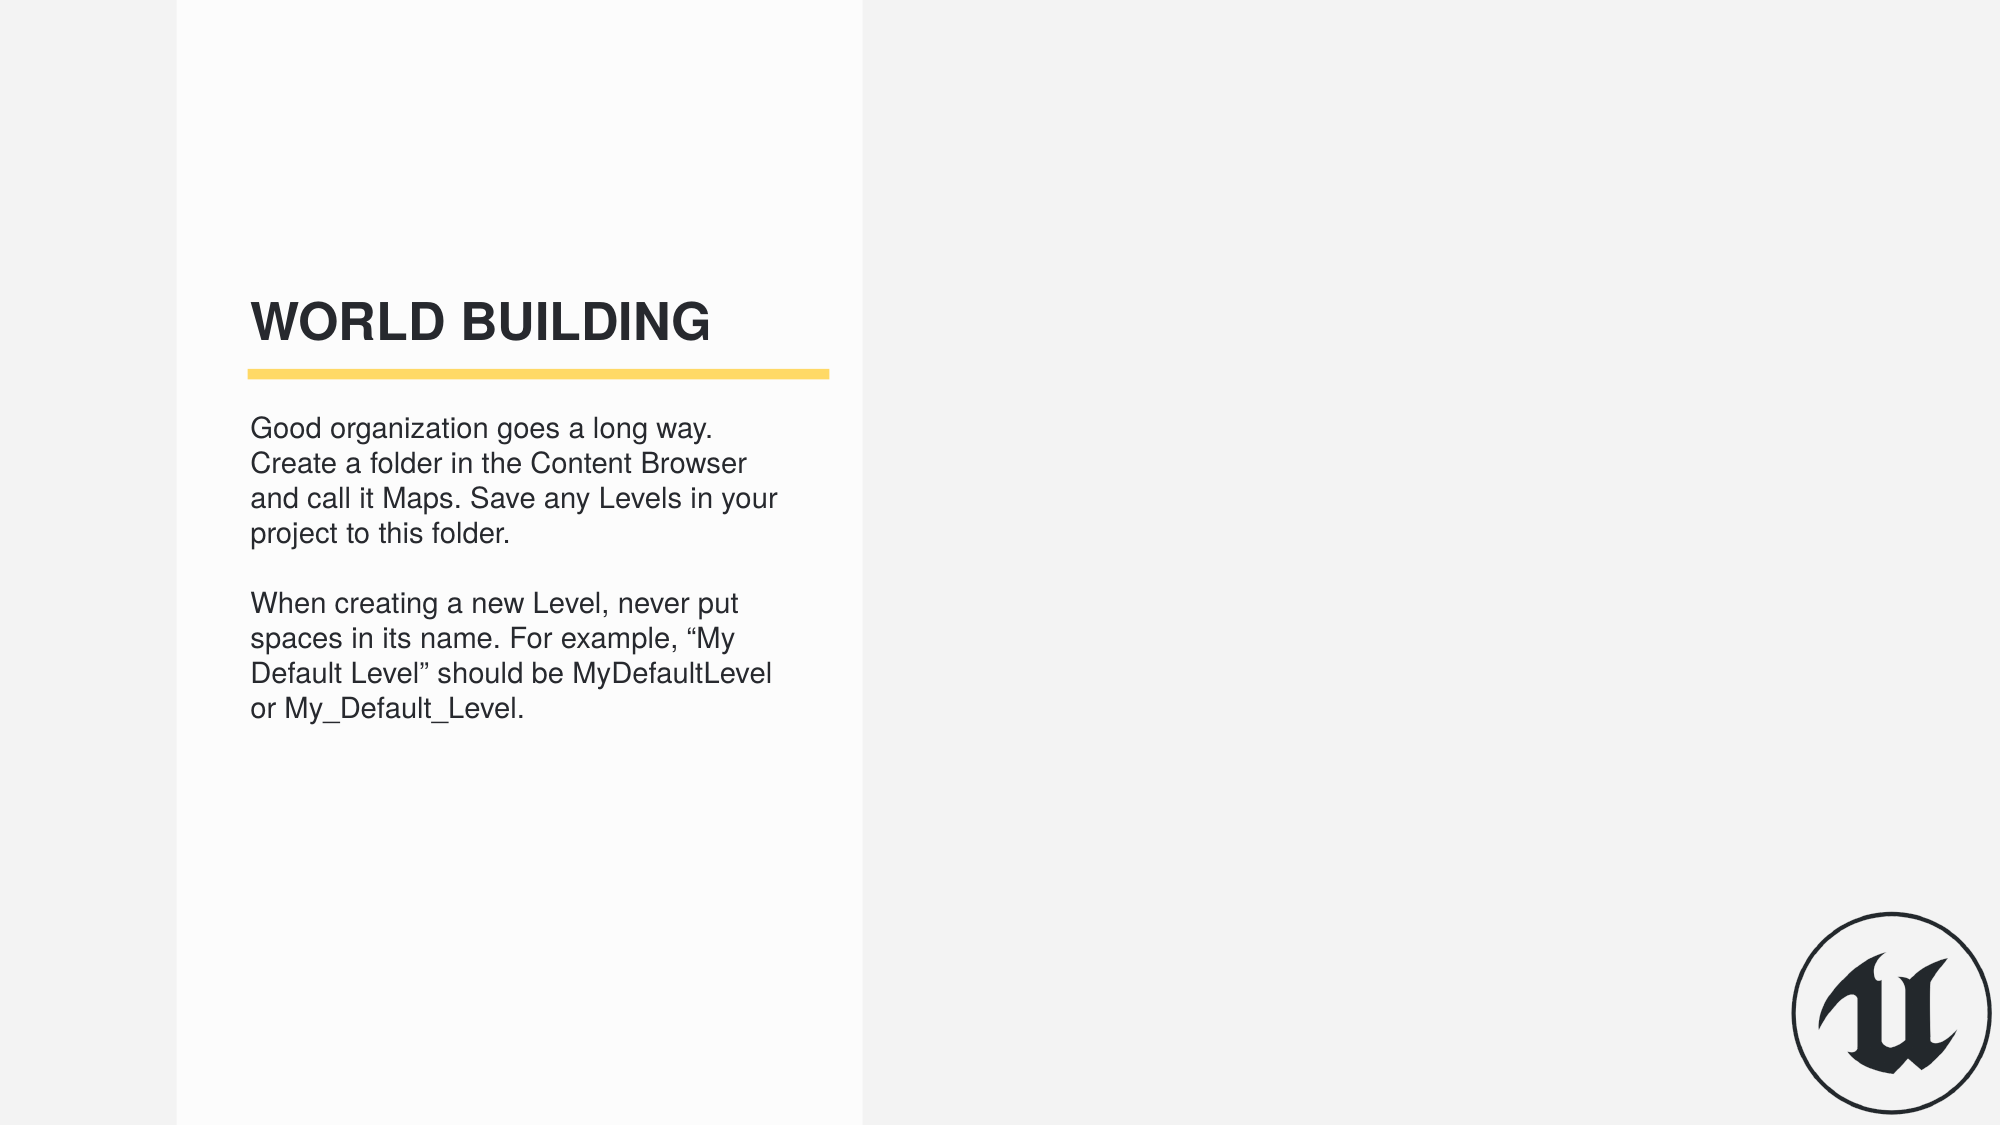

World Building
Good organization goes a long way. Create a folder in the Content Browser and call it Maps. Save any Levels in your project to this folder.

When creating a new Level, never put spaces in its name. For example, “My Default Level” should be MyDefaultLevel or My_Default_Level.